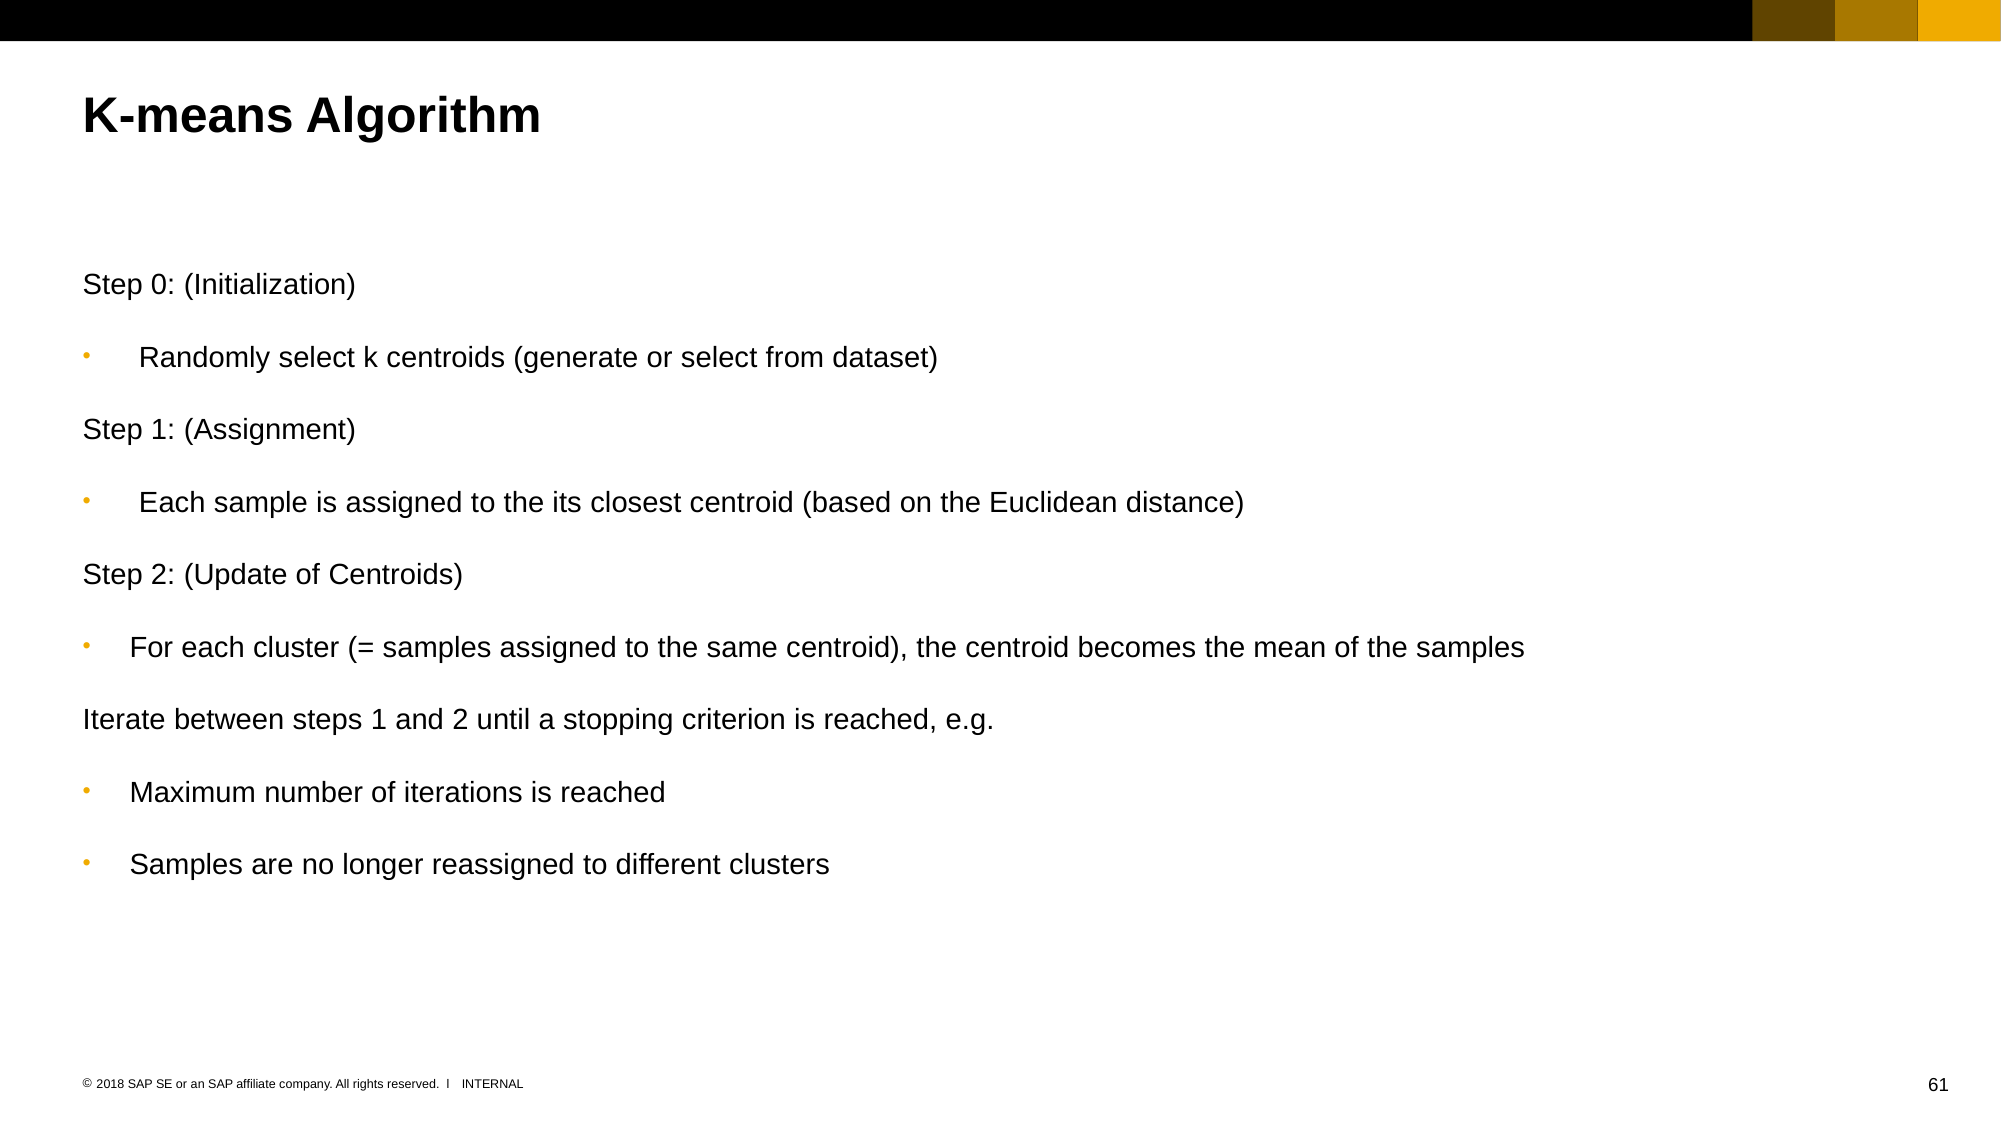

# K-means Algorithm
Step 0: (Initialization)
Randomly select k centroids (generate or select from dataset)
Step 1: (Assignment)
Each sample is assigned to the its closest centroid (based on the Euclidean distance)
Step 2: (Update of Centroids)
For each cluster (= samples assigned to the same centroid), the centroid becomes the mean of the samples
Iterate between steps 1 and 2 until a stopping criterion is reached, e.g.
Maximum number of iterations is reached
Samples are no longer reassigned to different clusters